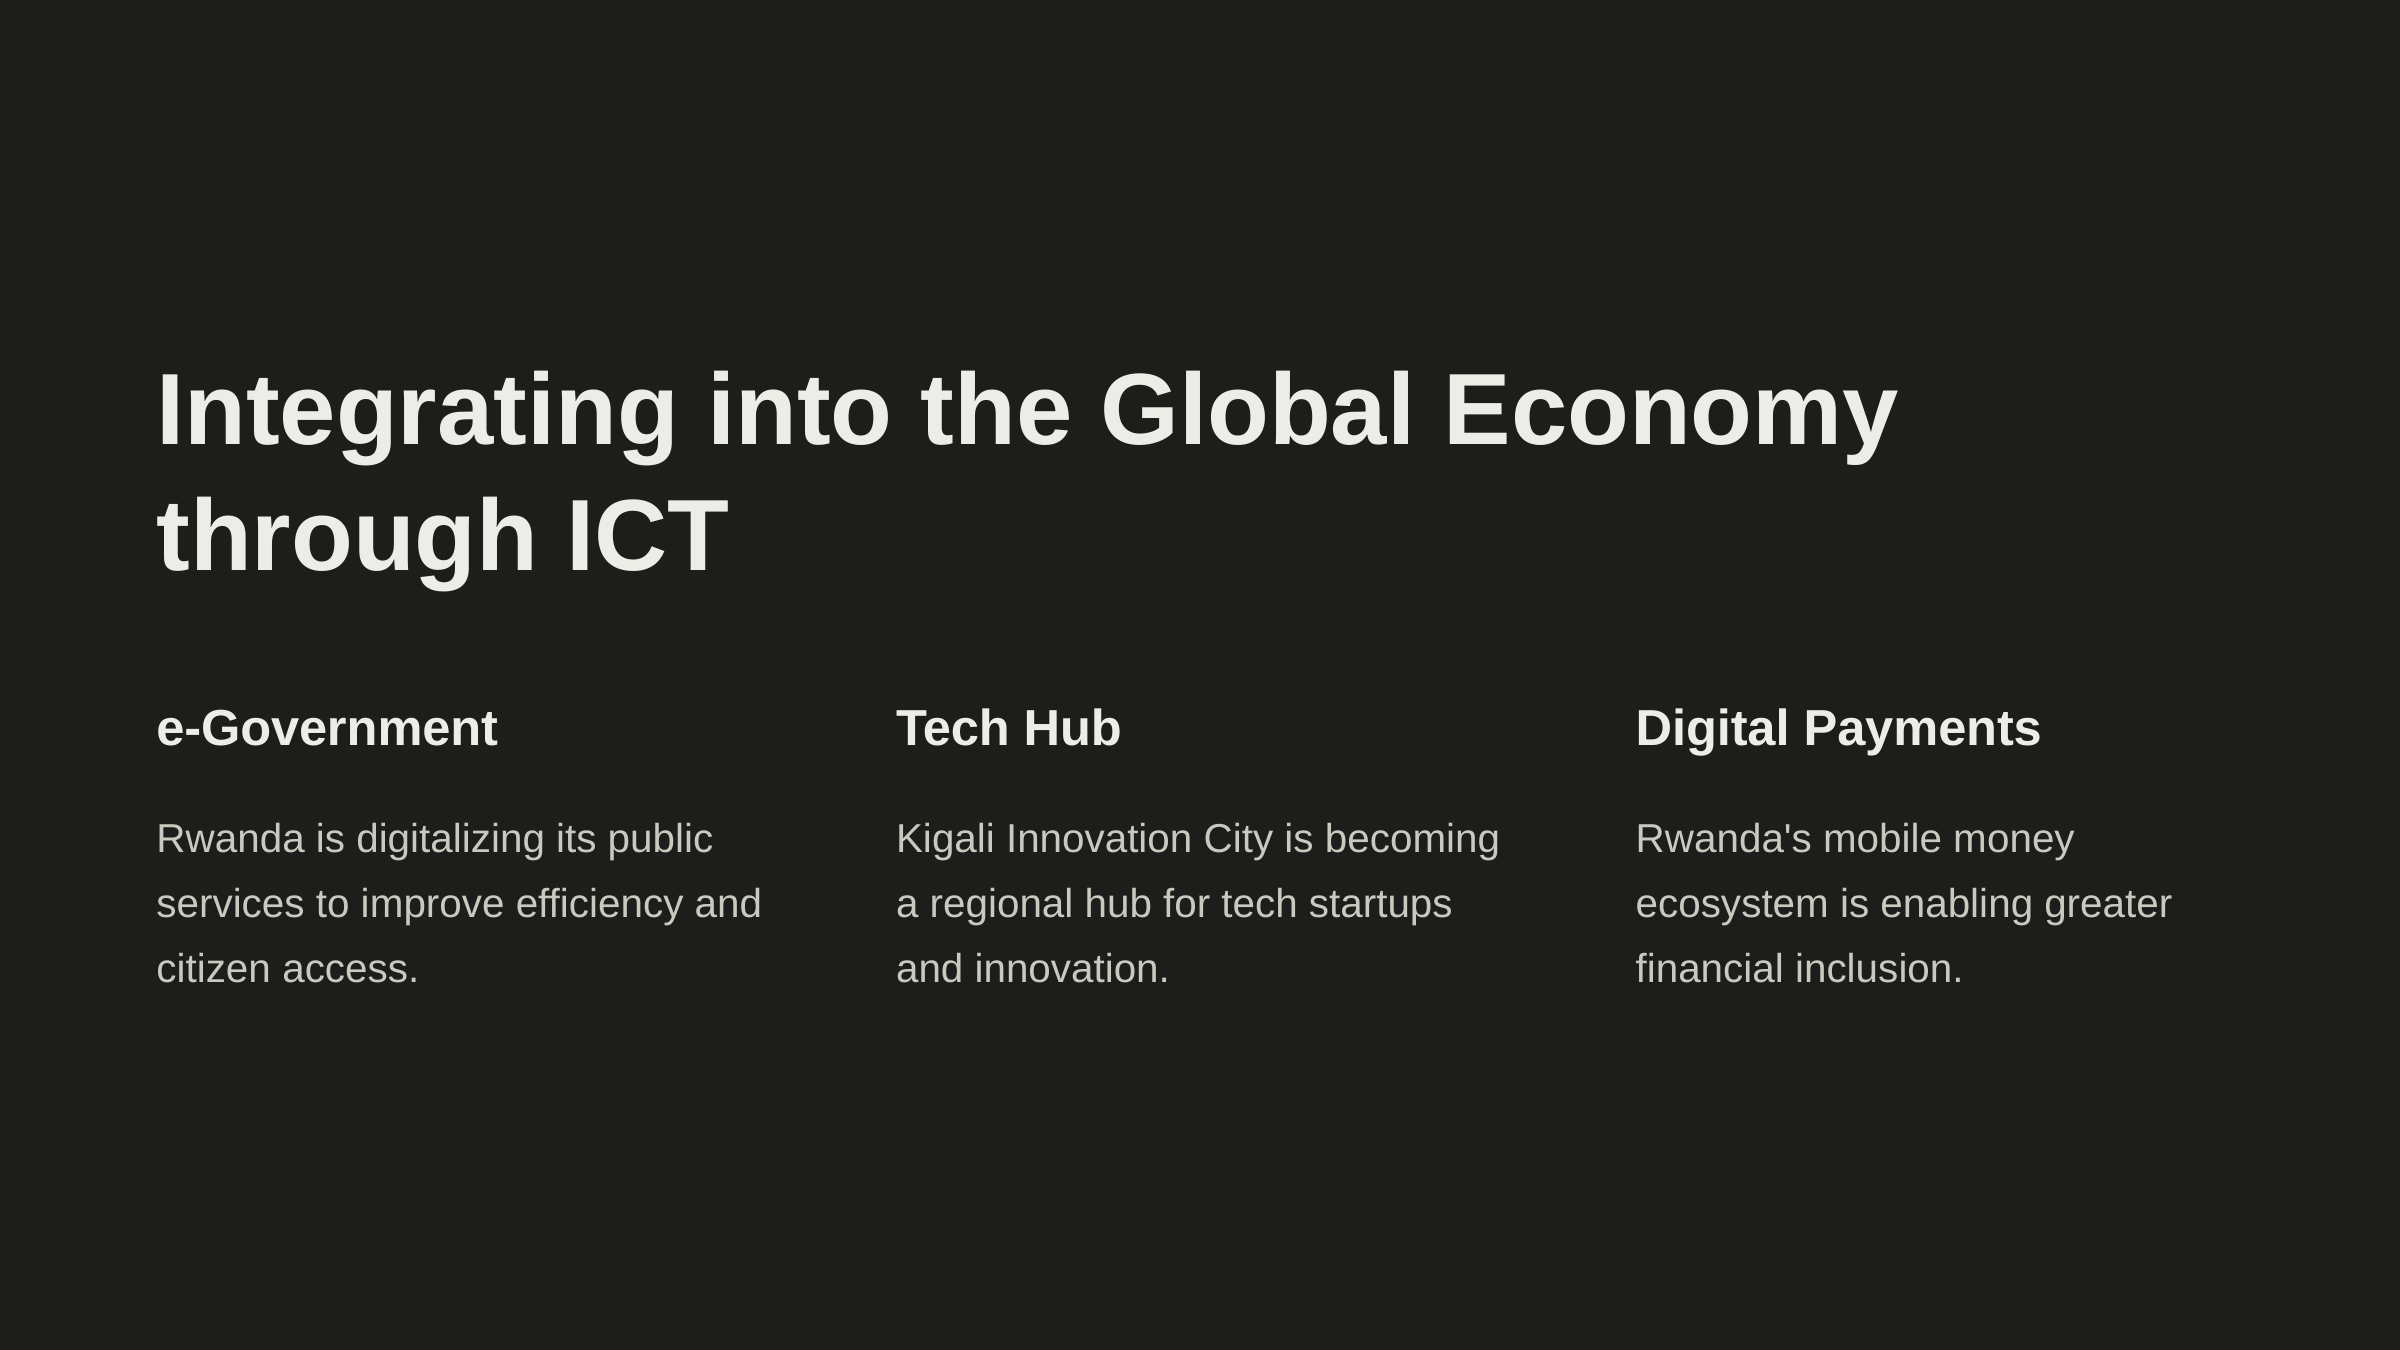

Integrating into the Global Economy through ICT
e-Government
Tech Hub
Digital Payments
Rwanda is digitalizing its public services to improve efficiency and citizen access.
Kigali Innovation City is becoming a regional hub for tech startups and innovation.
Rwanda's mobile money ecosystem is enabling greater financial inclusion.